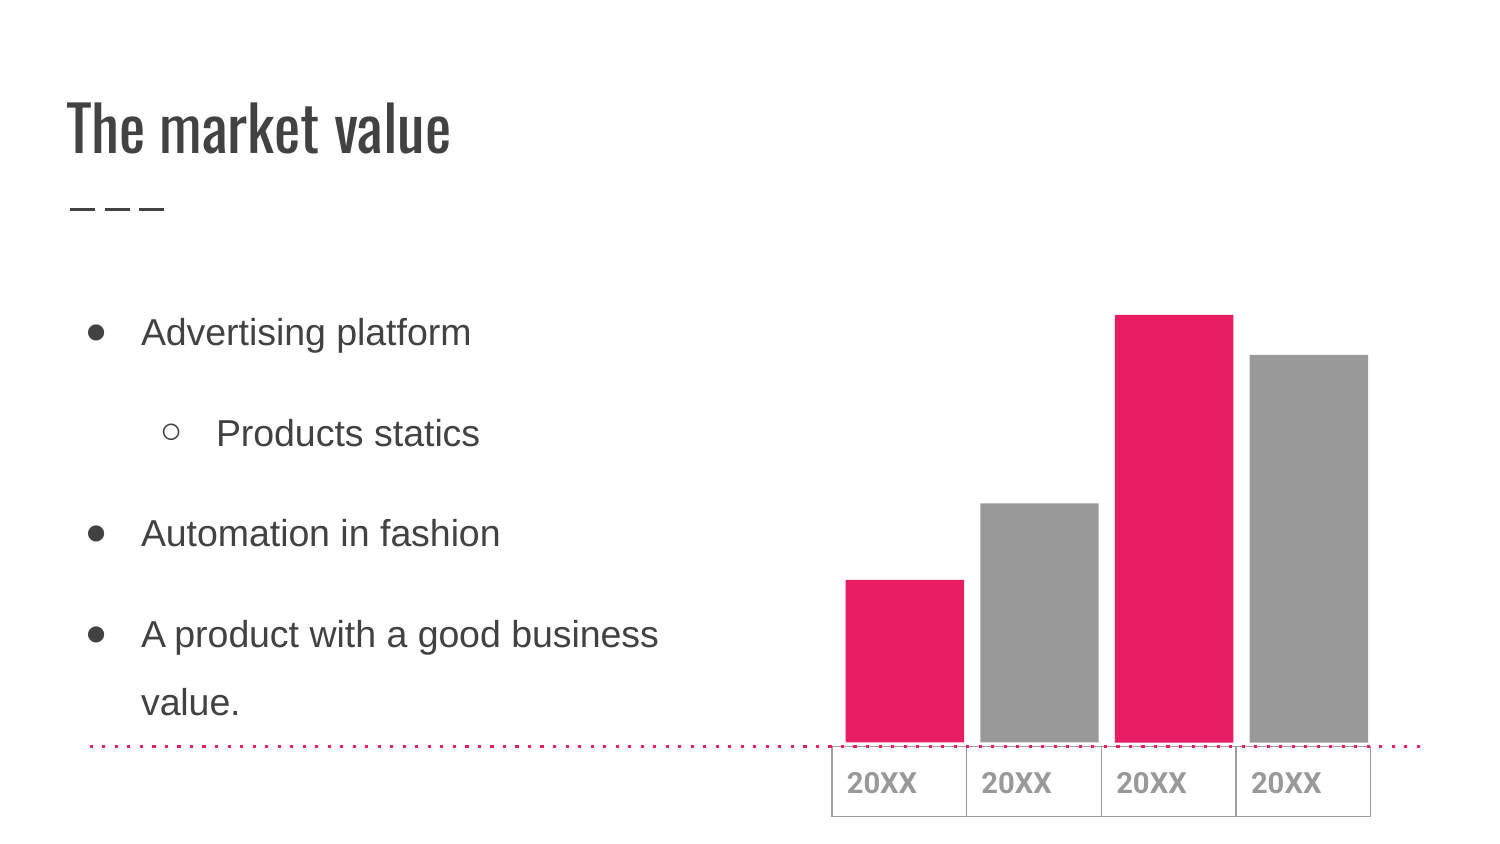

# The market value
Advertising platform
Products statics
Automation in fashion
A product with a good business value.

| 20XX | 20XX | 20XX | 20XX |
| --- | --- | --- | --- |